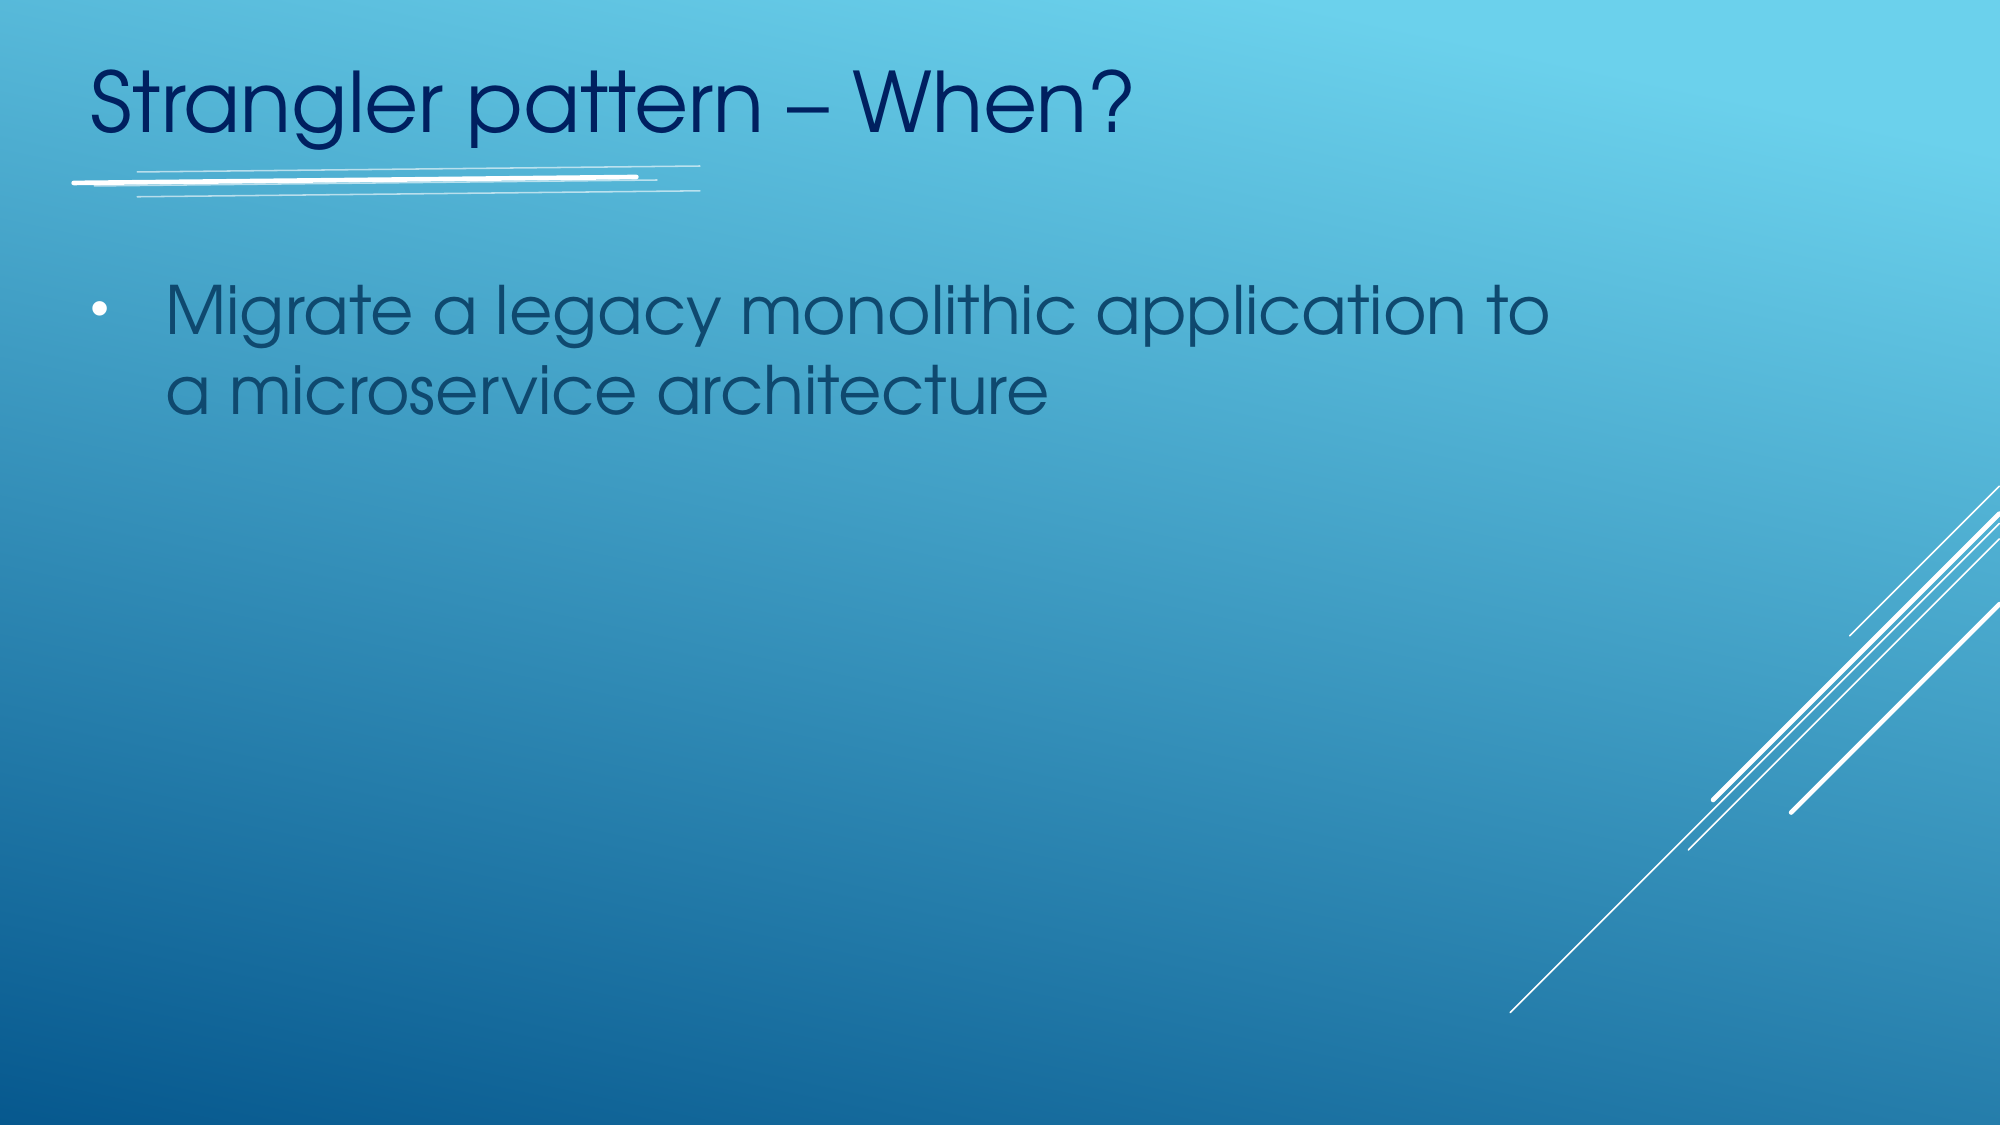

Strangler pattern – When?
Migrate a legacy monolithic application to a microservice architecture